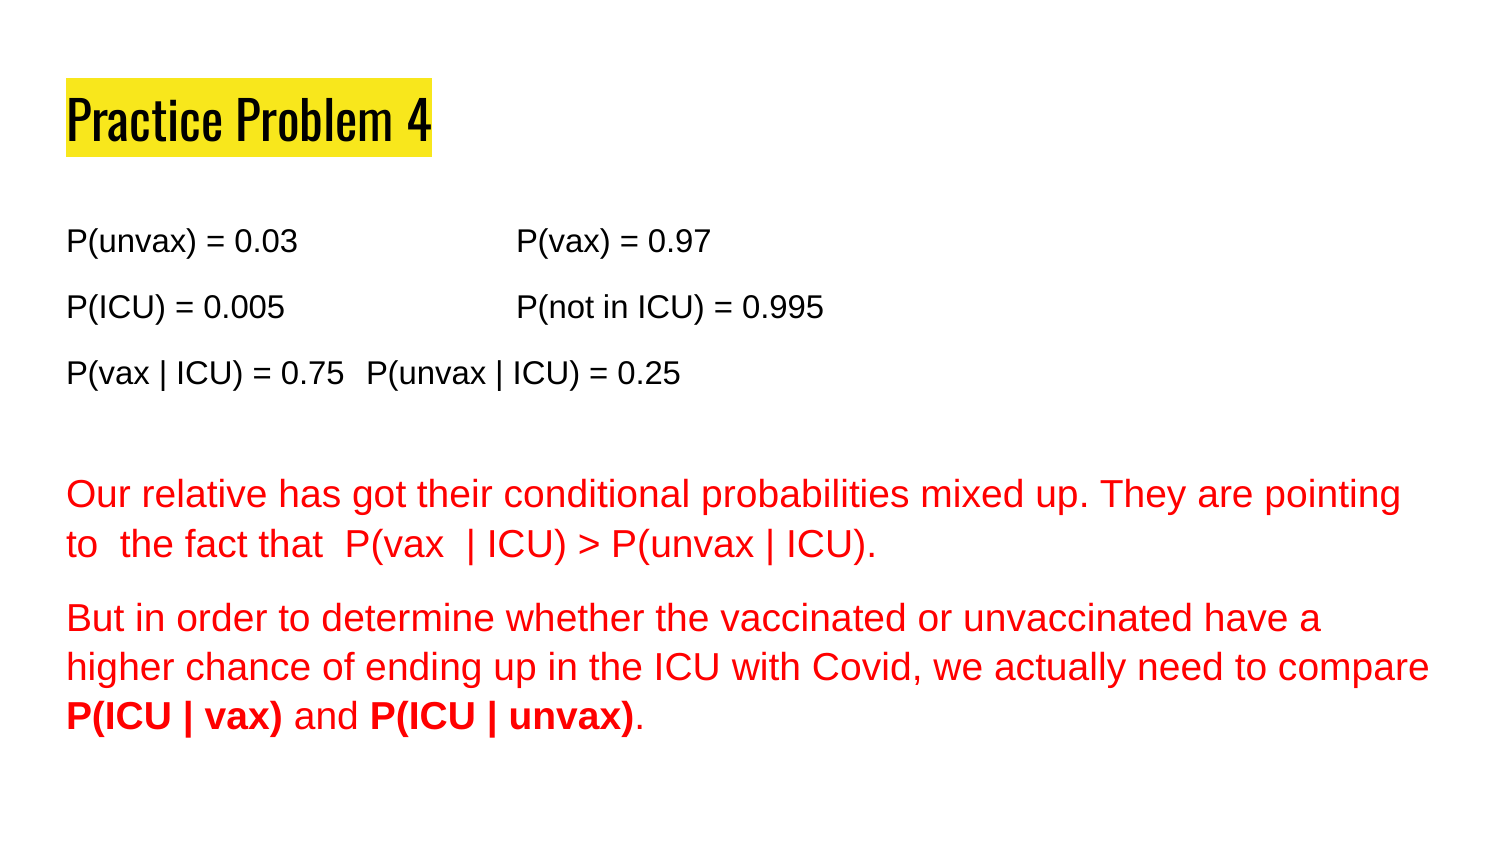

# Practice Problem 4
P(unvax) = 0.03		P(vax) = 0.97
P(ICU) = 0.005		P(not in ICU) = 0.995
P(vax | ICU) = 0.75	P(unvax | ICU) = 0.25

Our relative has got their conditional probabilities mixed up. They are pointing to  the fact that  P(vax  | ICU) > P(unvax | ICU).
But in order to determine whether the vaccinated or unvaccinated have a higher chance of ending up in the ICU with Covid, we actually need to compare P(ICU | vax) and P(ICU | unvax).